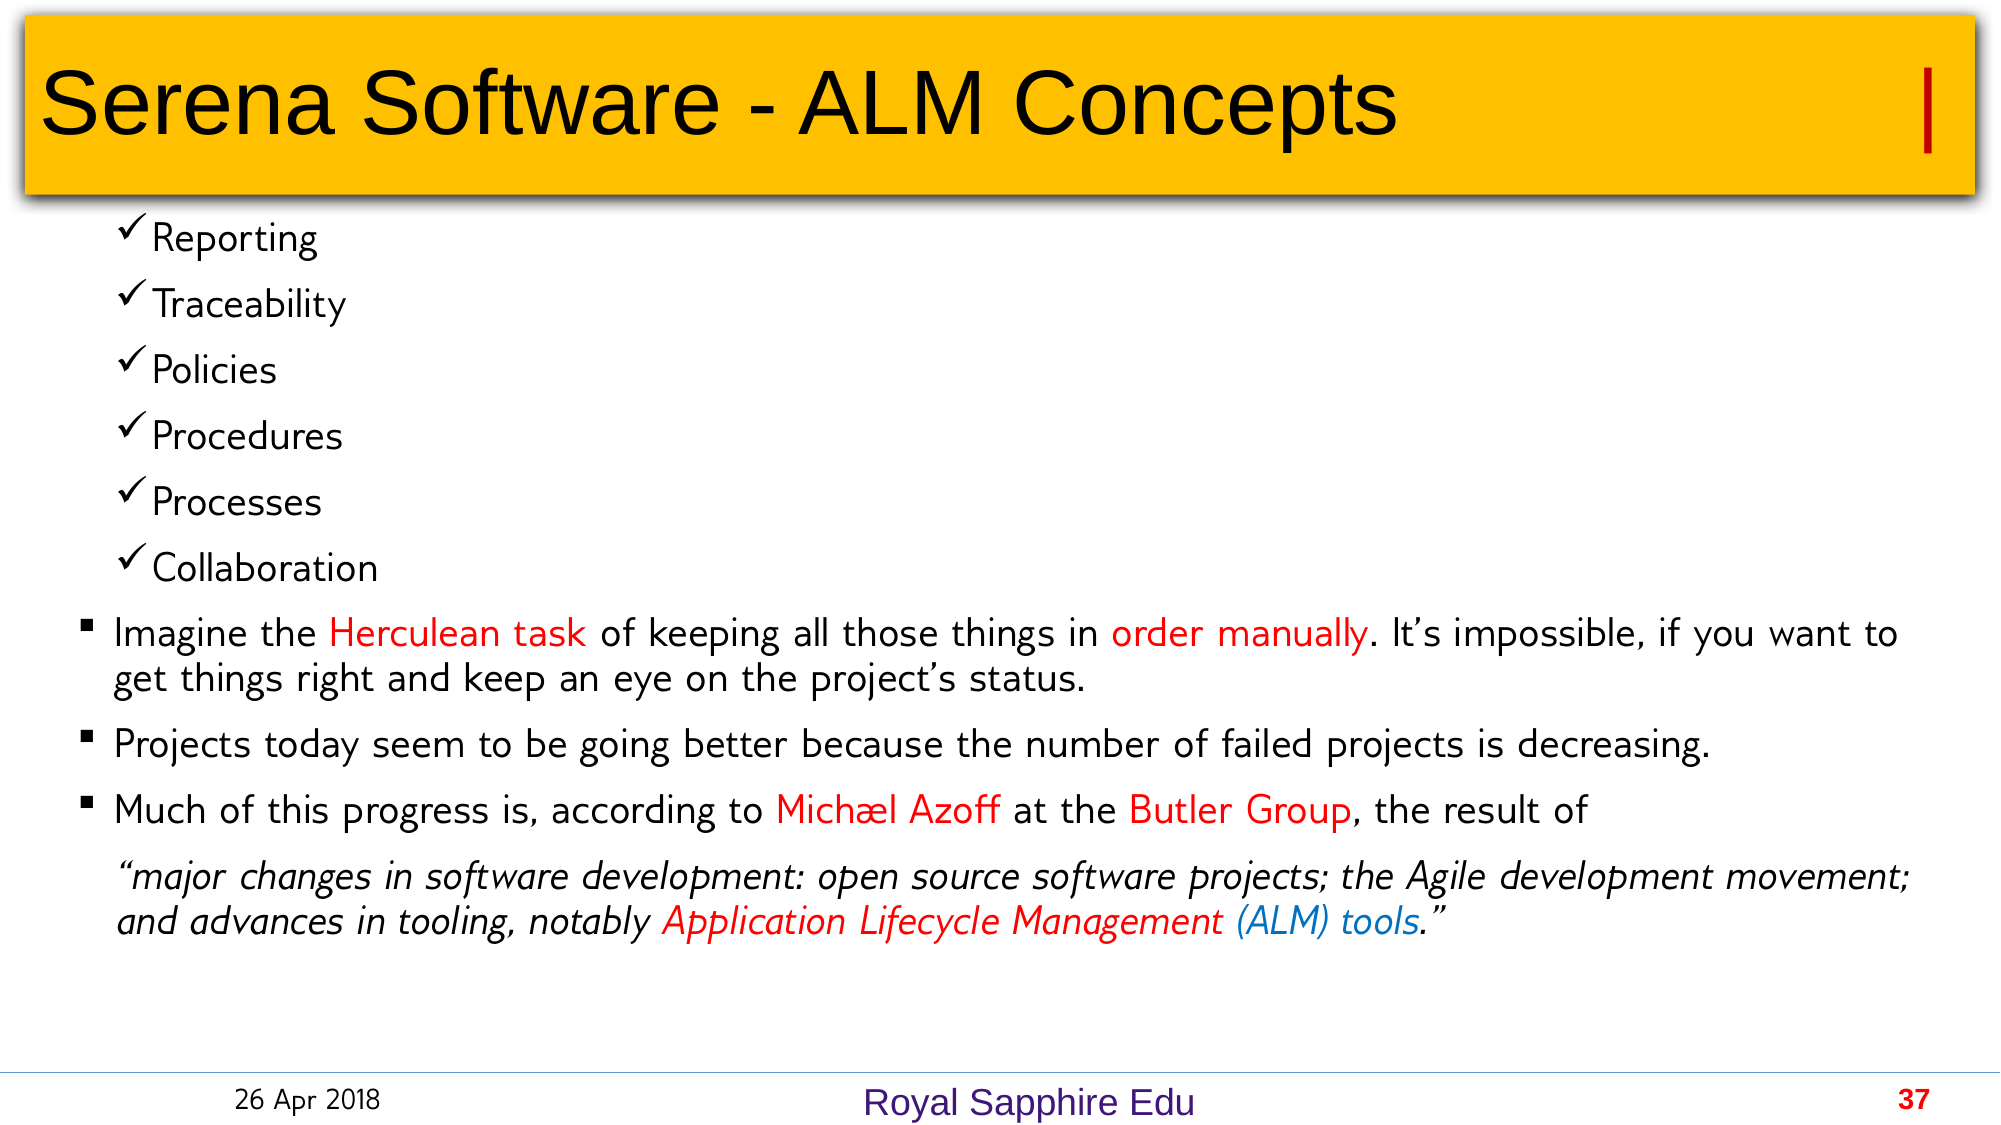

# Serena Software - ALM Concepts			   |
Reporting
Traceability
Policies
Procedures
Processes
Collaboration
Imagine the Herculean task of keeping all those things in order manually. It’s impossible, if you want to get things right and keep an eye on the project’s status.
Projects today seem to be going better because the number of failed projects is decreasing.
Much of this progress is, according to Michael Azoff at the Butler Group, the result of
“major changes in software development: open source software projects; the Agile development movement; and advances in tooling, notably Application Lifecycle Management (ALM) tools.”
26 Apr 2018
37